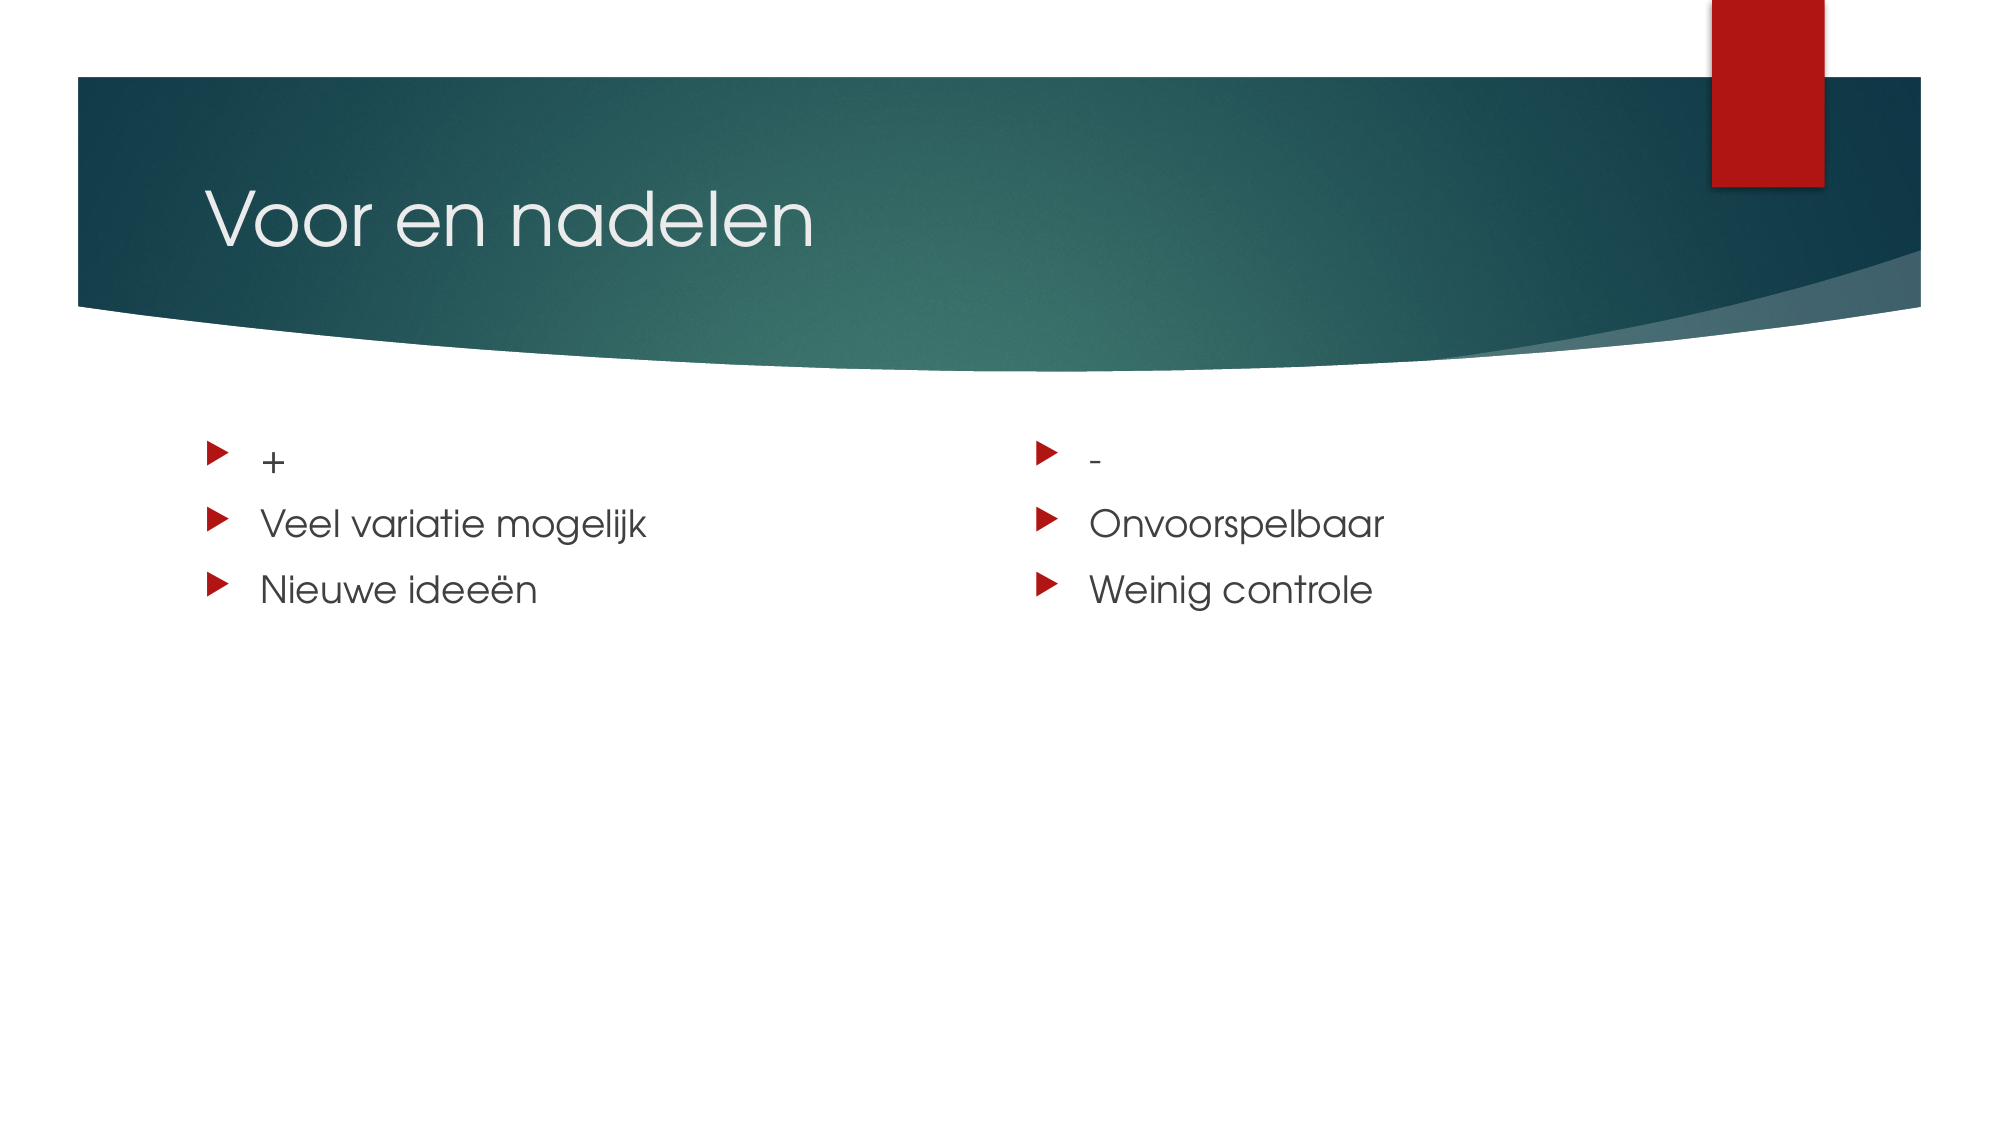

# Voor en nadelen
+
Veel variatie mogelijk
Nieuwe ideeën
-
Onvoorspelbaar
Weinig controle